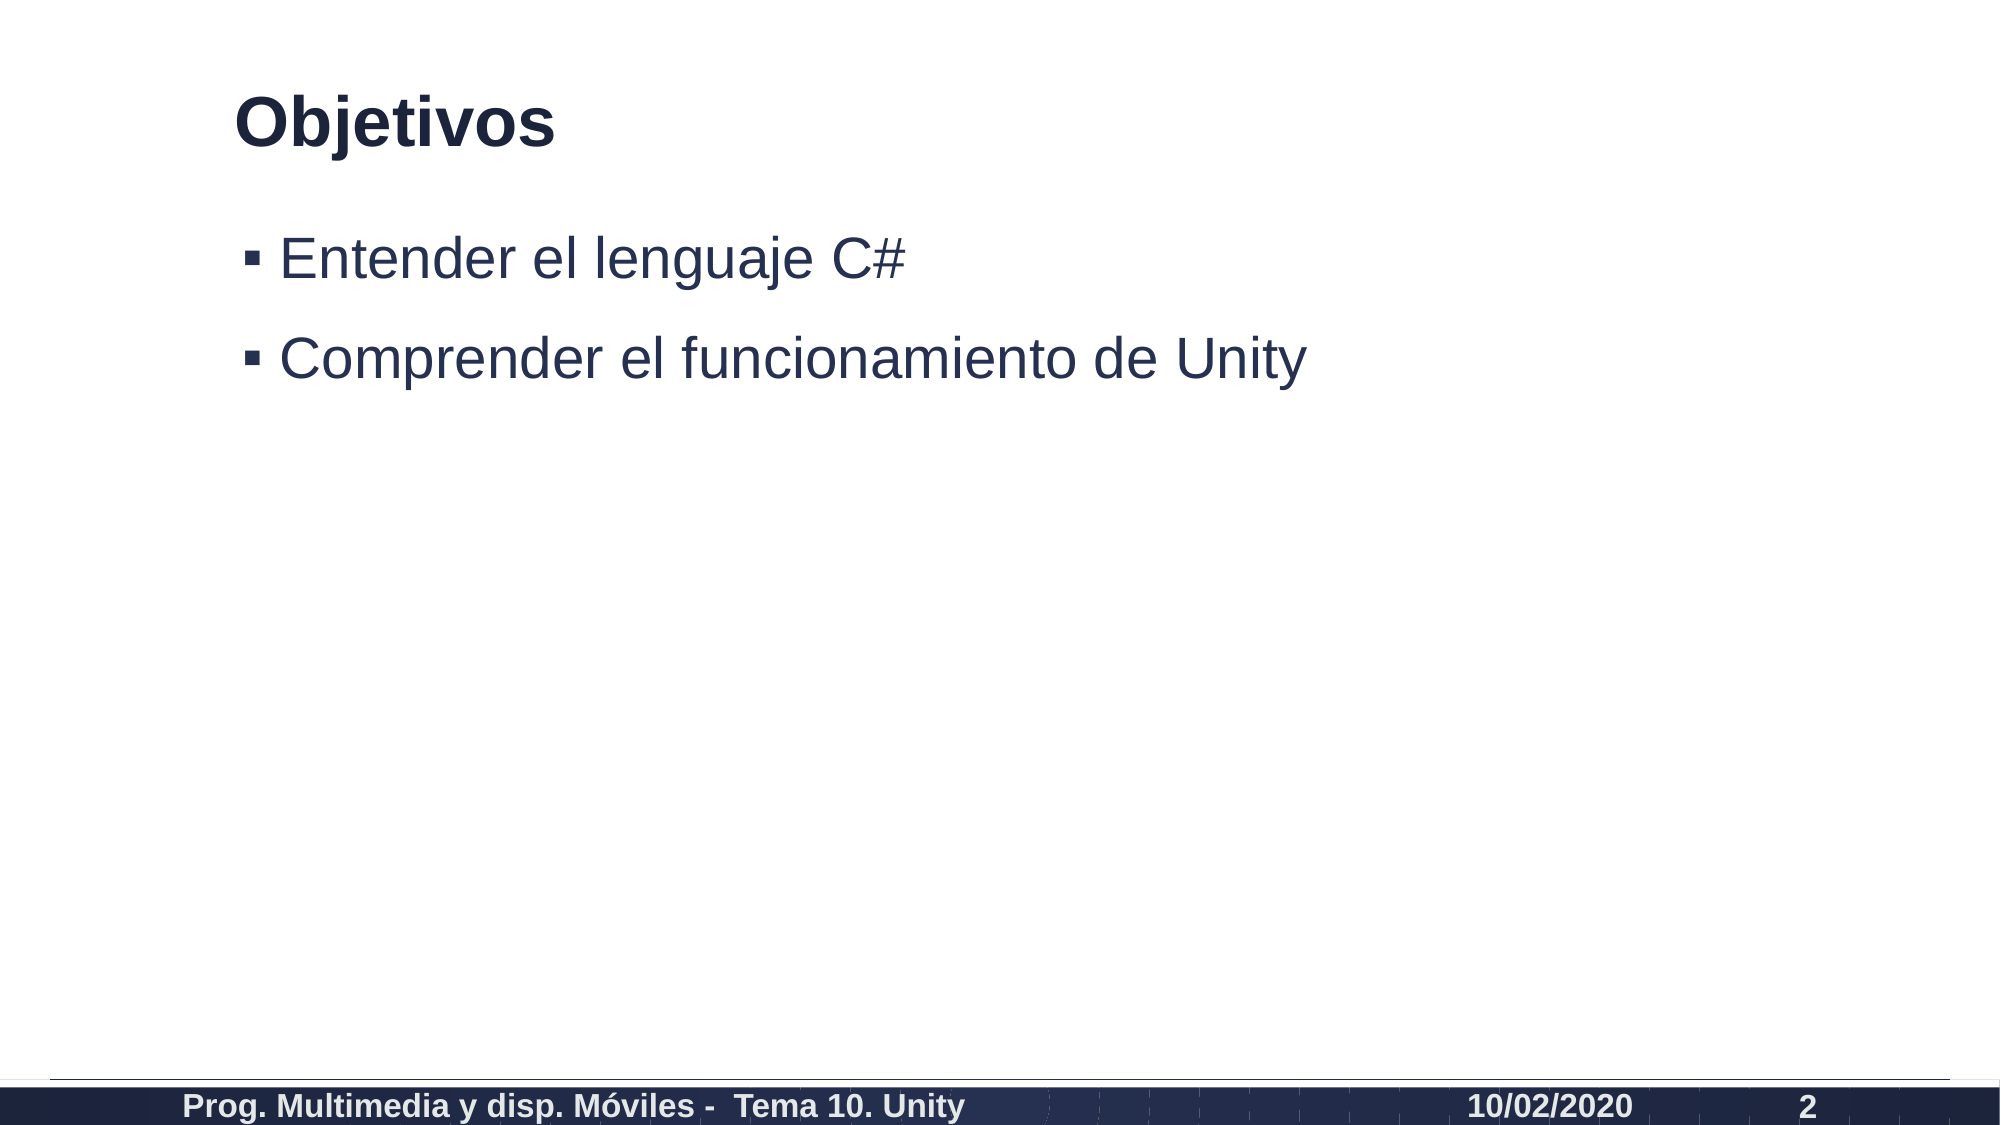

# Objetivos
Entender el lenguaje C#
Comprender el funcionamiento de Unity

Prog. Multimedia y disp. Móviles -  Tema 10. Unity
10/02/2020
2